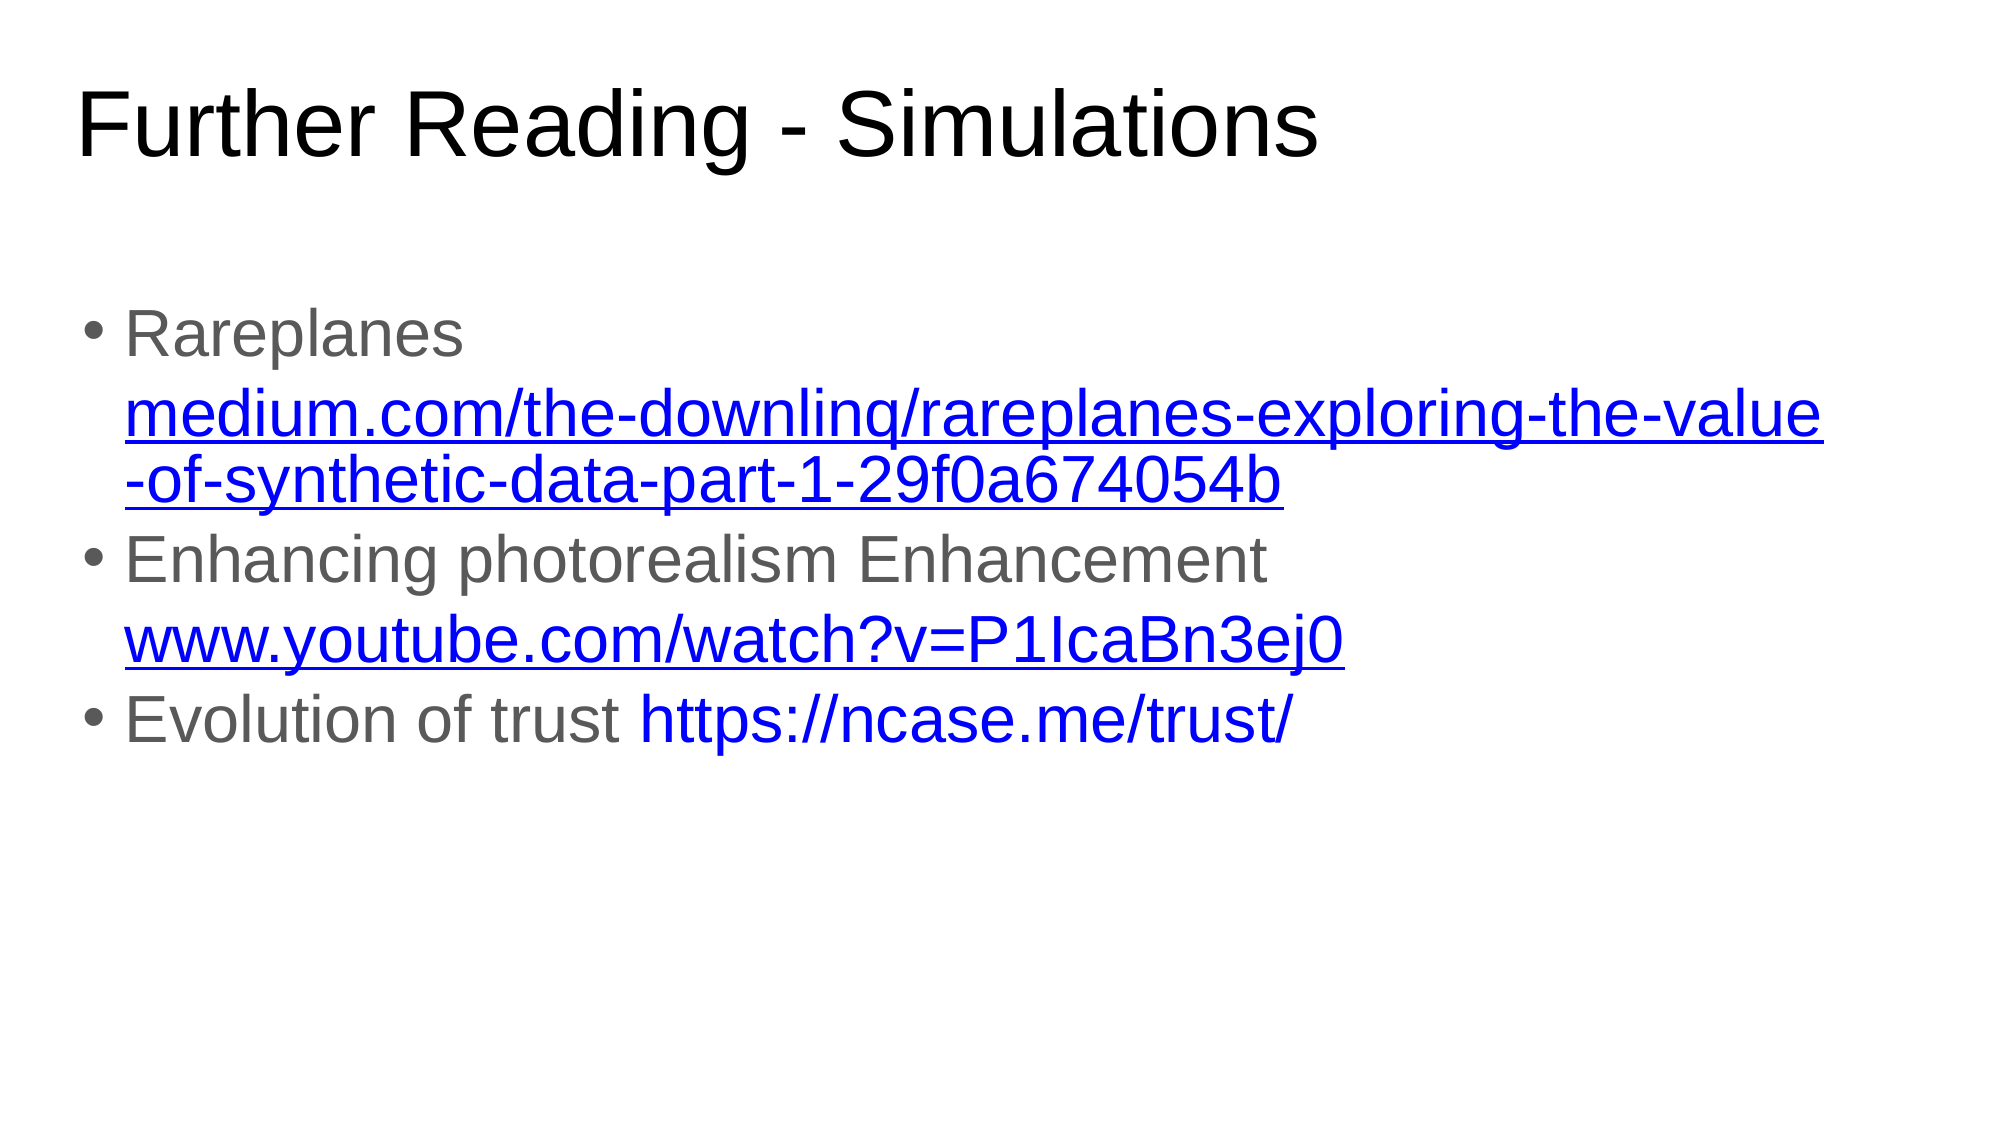

# Further Reading - Simulations
Rareplanes medium.com/the-downlinq/rareplanes-exploring-the-value-of-synthetic-data-part-1-29f0a674054b
Enhancing photorealism Enhancement www.youtube.com/watch?v=P1IcaBn3ej0
Evolution of trust https://ncase.me/trust/